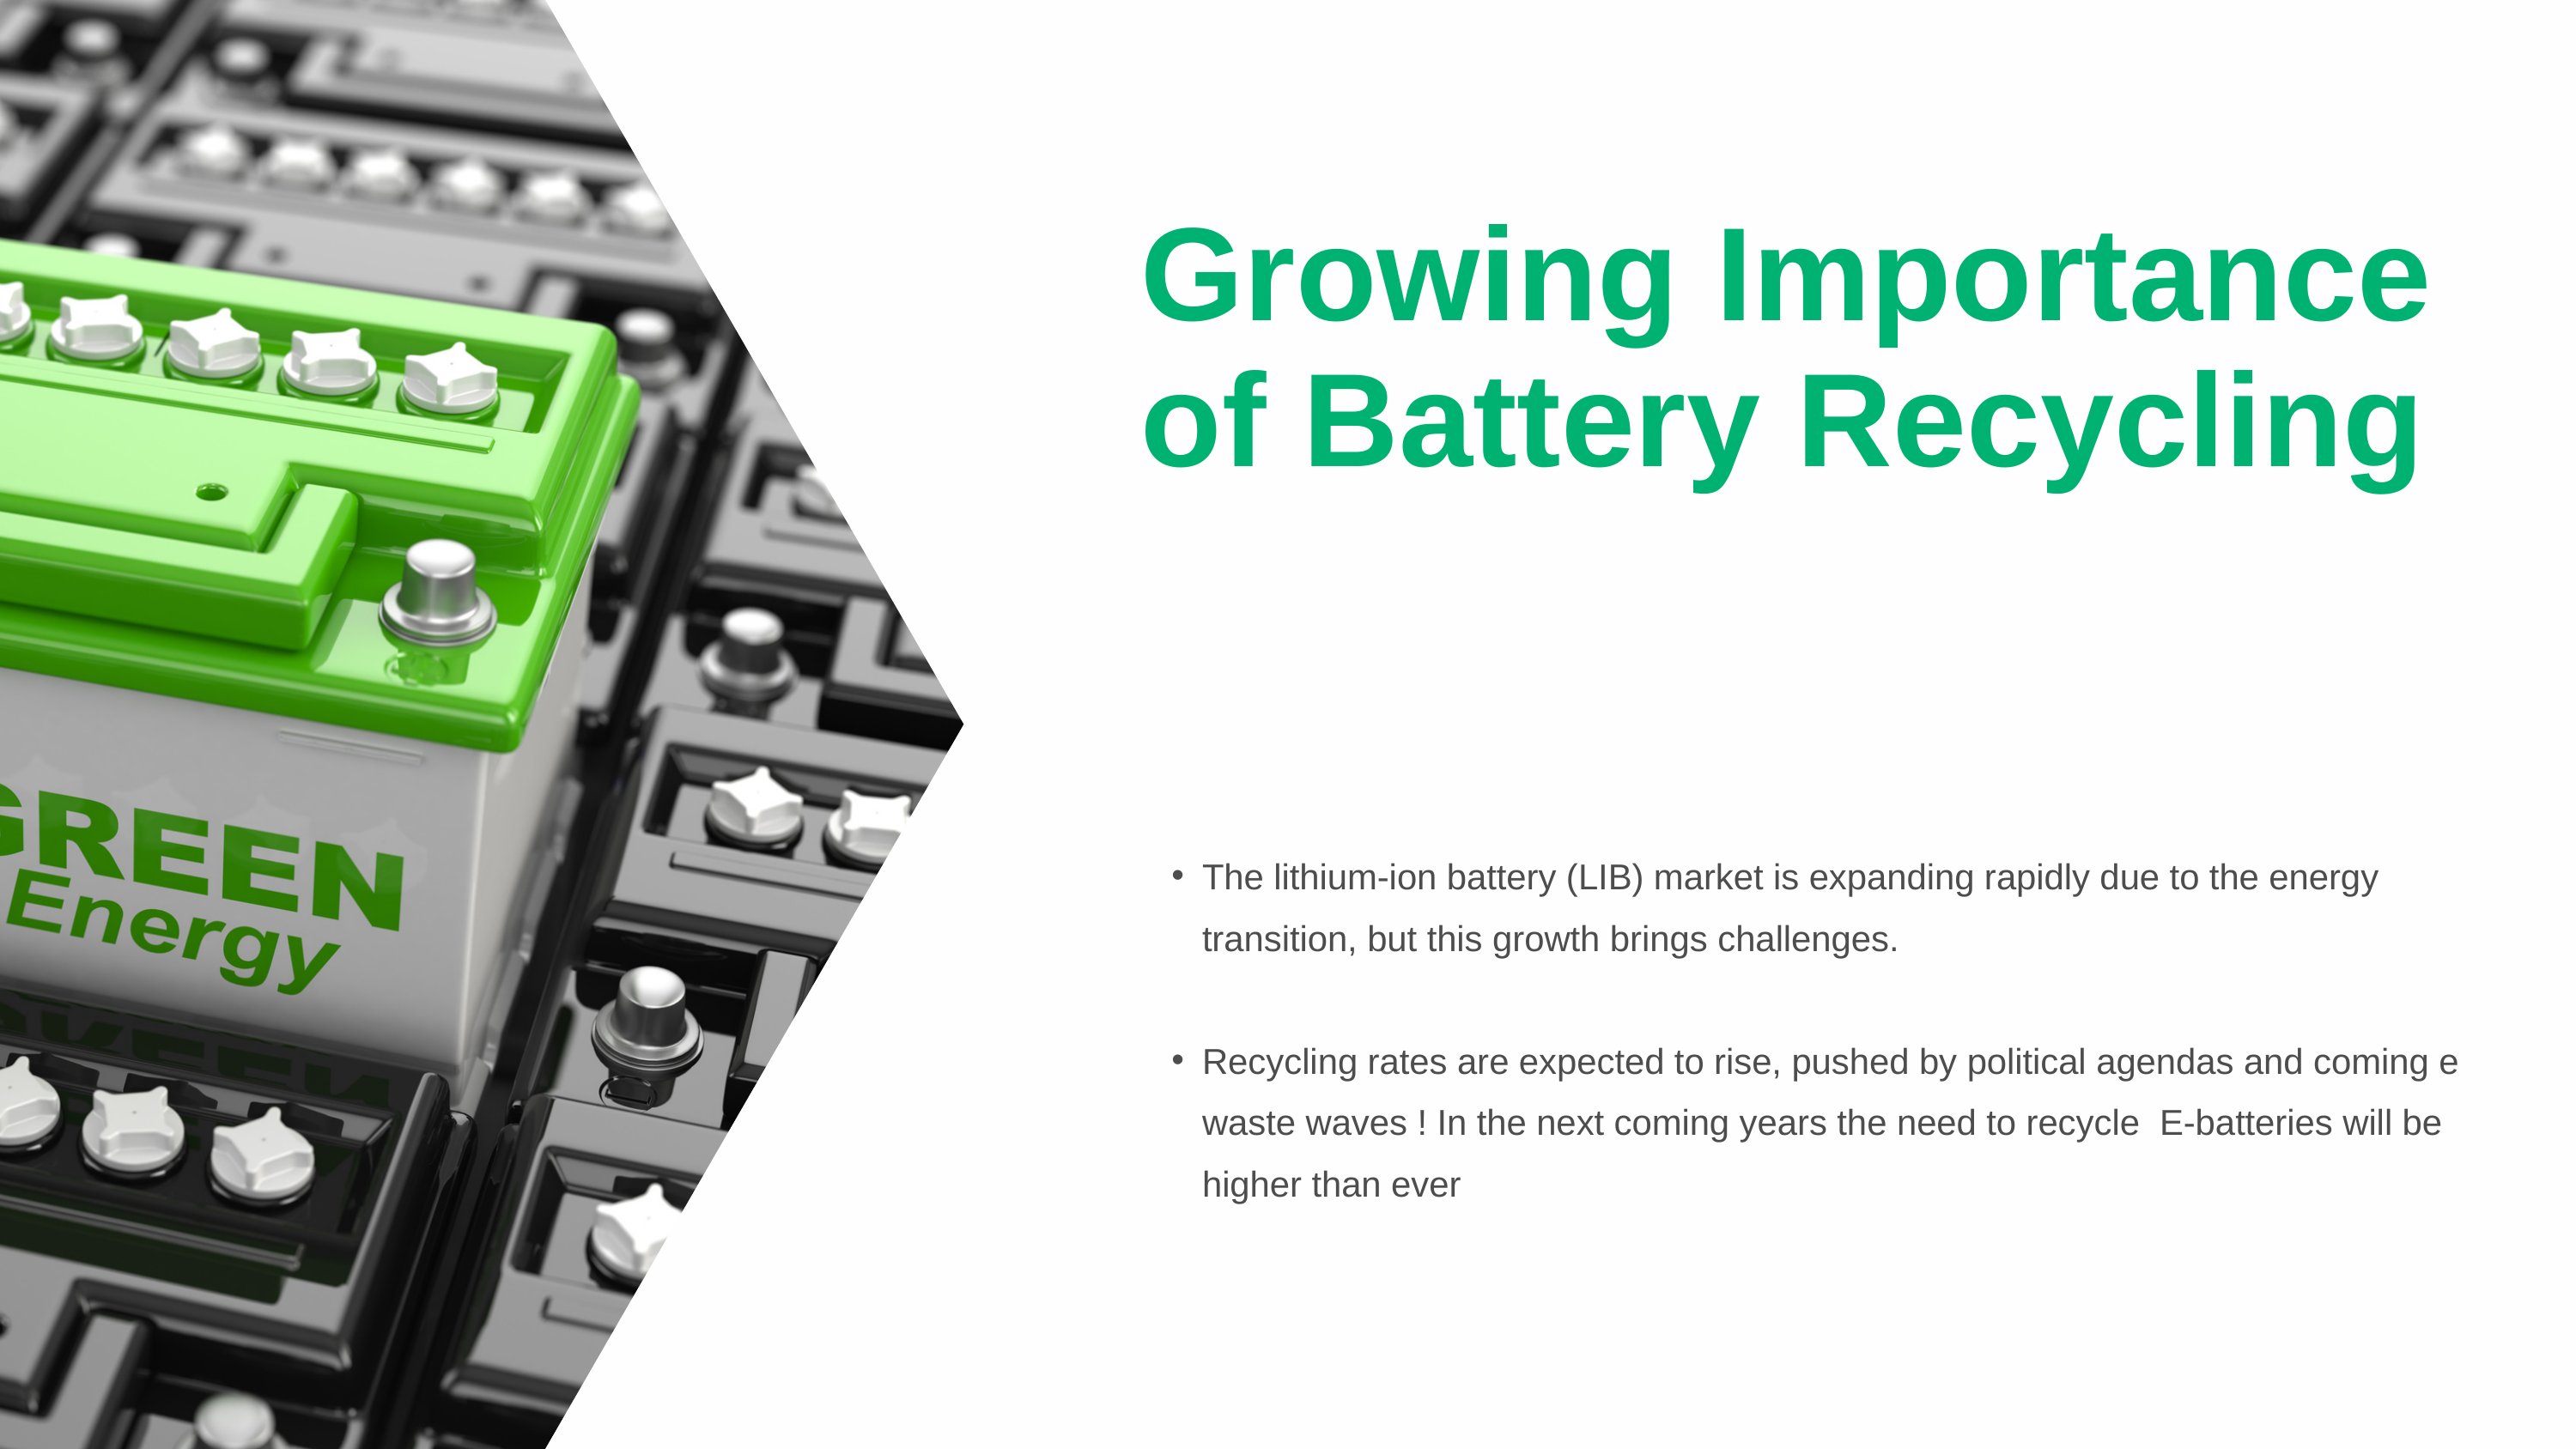

Growing Importance of Battery Recycling

The lithium-ion battery (LIB) market is expanding rapidly due to the energy transition, but this growth brings challenges.

Recycling rates are expected to rise, pushed by political agendas and coming e waste waves ! In the next coming years the need to recycle  E-batteries will be higher than ever